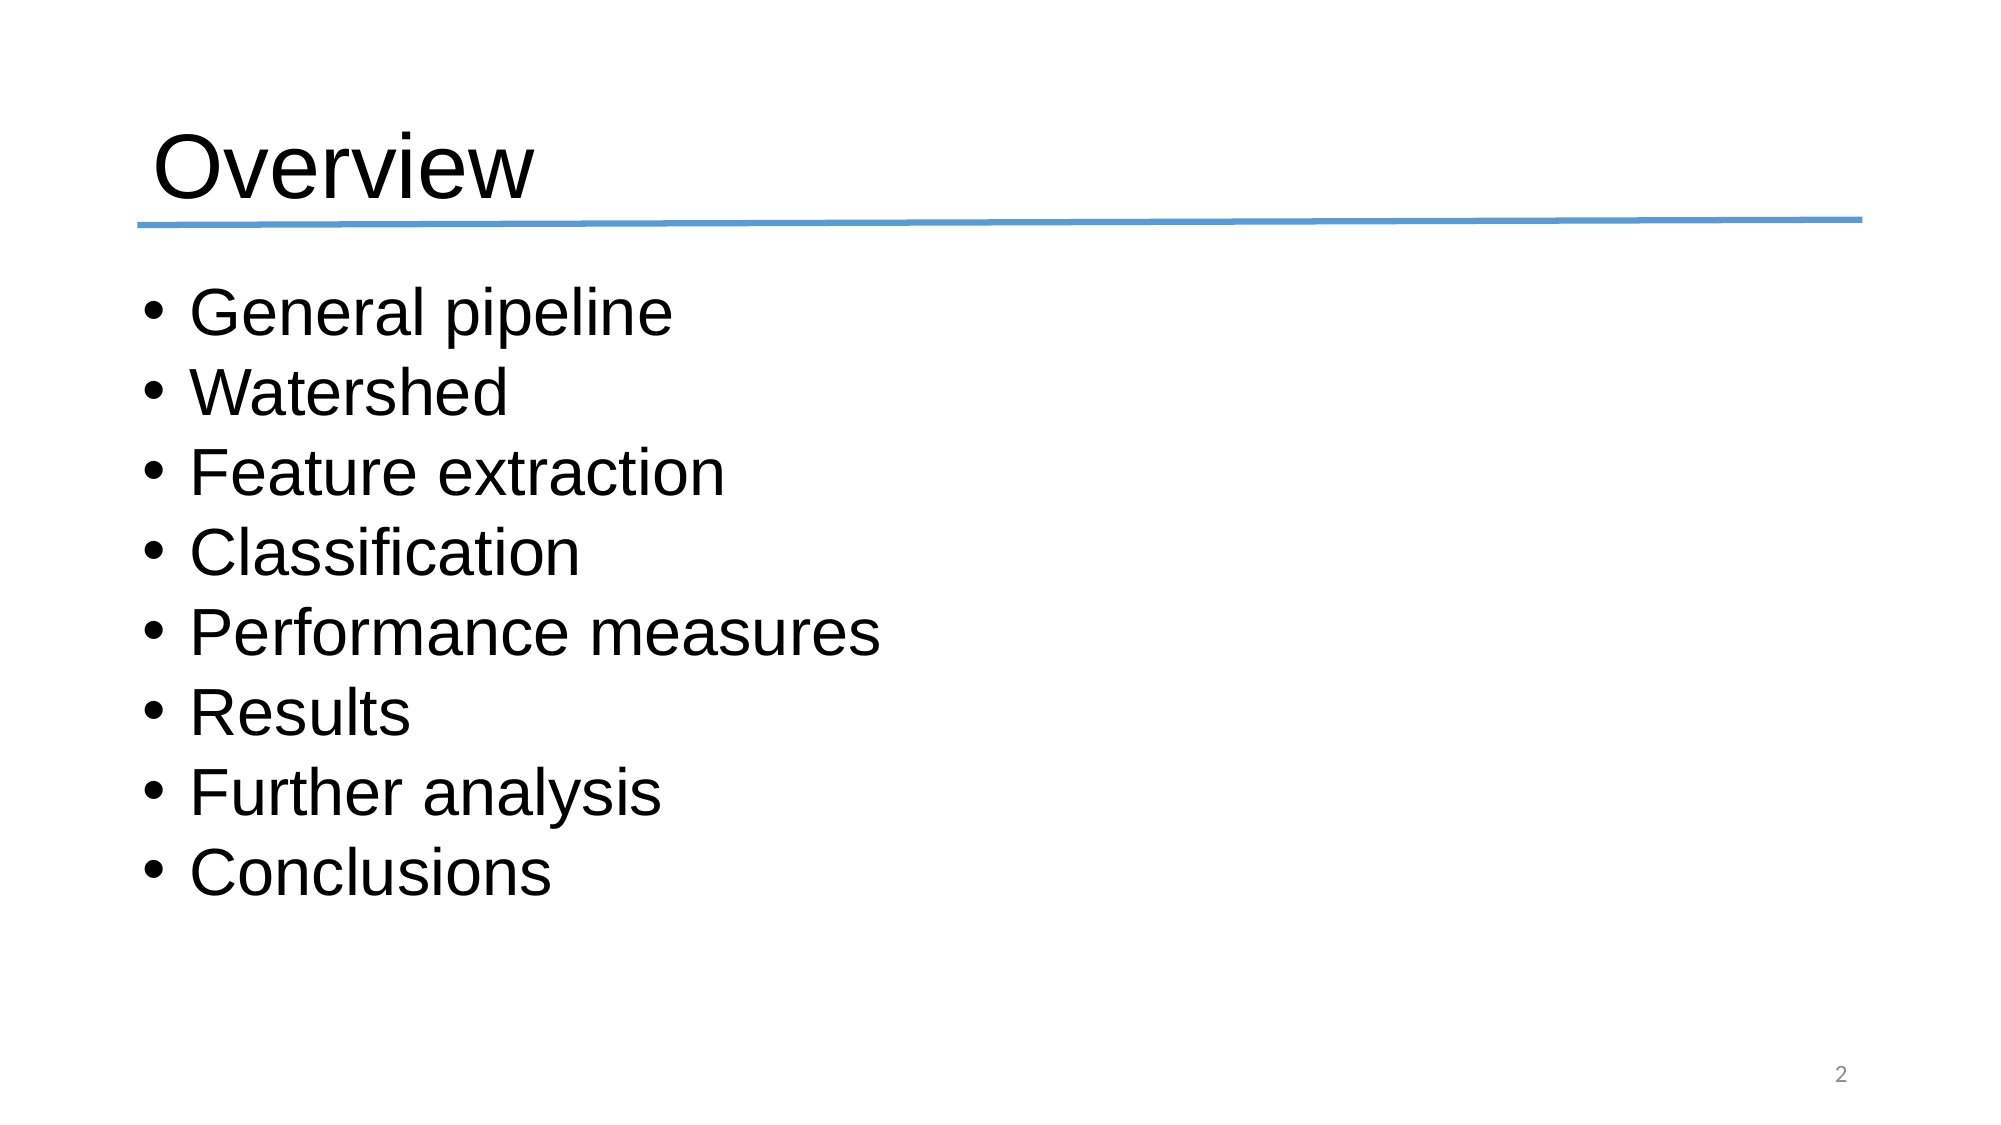

# Overview
General pipeline
Watershed
Feature extraction
Classification
Performance measures
Results
Further analysis
Conclusions

2